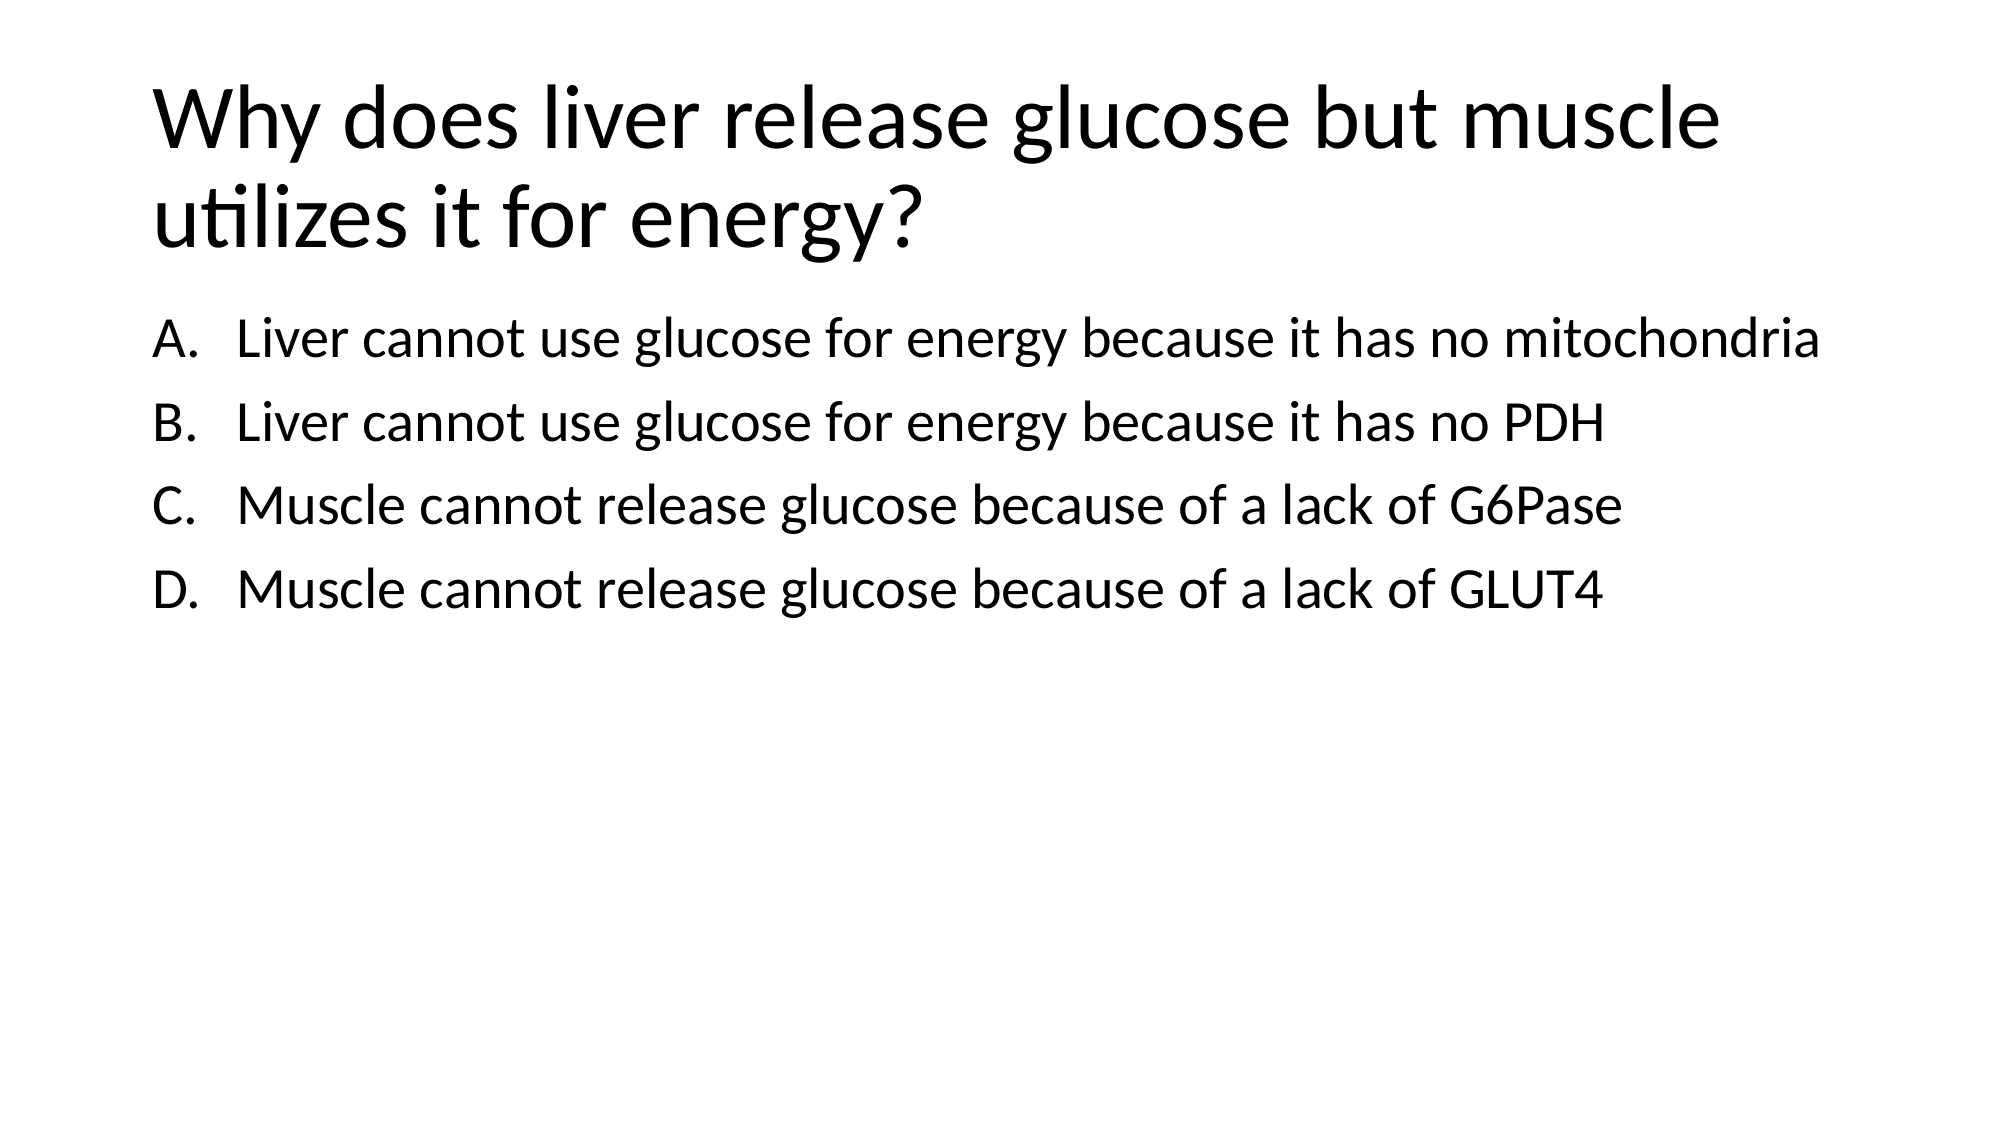

# Why does liver release glucose but muscle utilizes it for energy?
Liver cannot use glucose for energy because it has no mitochondria
Liver cannot use glucose for energy because it has no PDH
Muscle cannot release glucose because of a lack of G6Pase
Muscle cannot release glucose because of a lack of GLUT4